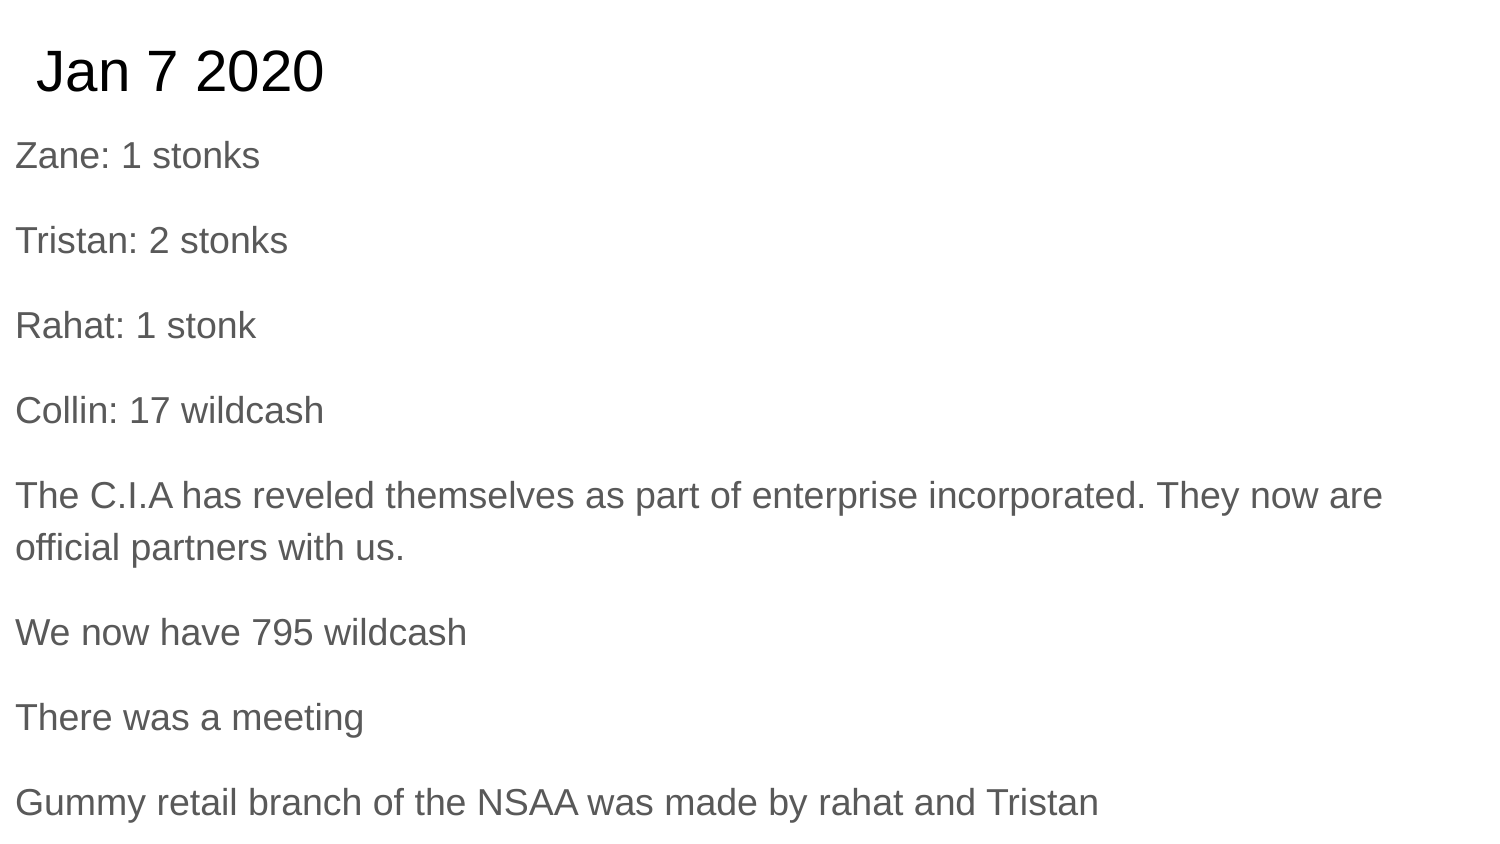

# Jan 7 2020
Zane: 1 stonks
Tristan: 2 stonks
Rahat: 1 stonk
Collin: 17 wildcash
The C.I.A has reveled themselves as part of enterprise incorporated. They now are official partners with us.
We now have 795 wildcash
There was a meeting
Gummy retail branch of the NSAA was made by rahat and Tristan